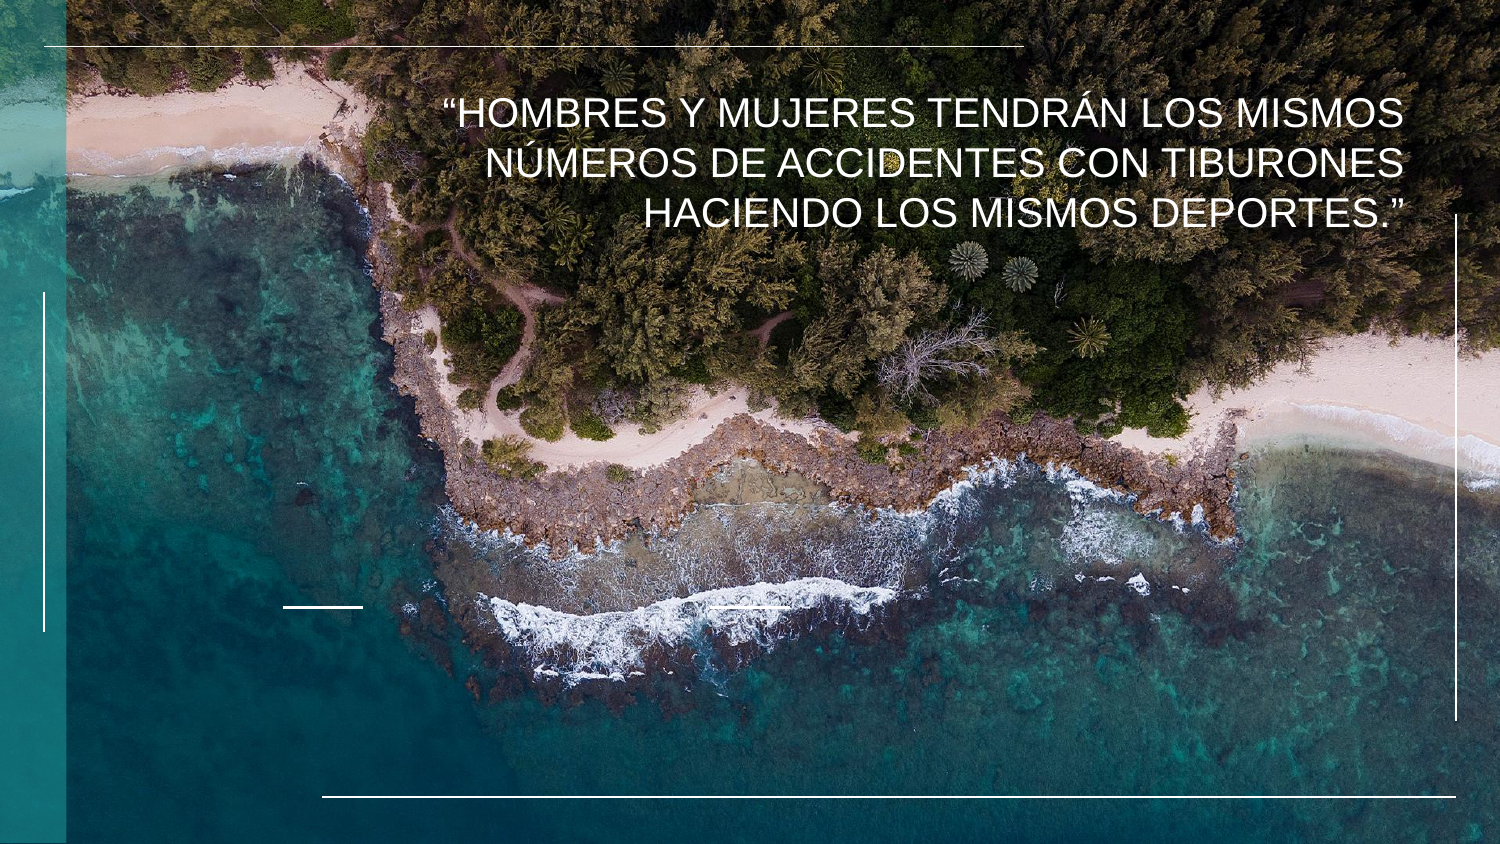

“HOMBRES Y MUJERES TENDRÁN LOS MISMOS NÚMEROS DE ACCIDENTES CON TIBURONES HACIENDO LOS MISMOS DEPORTES.”

#